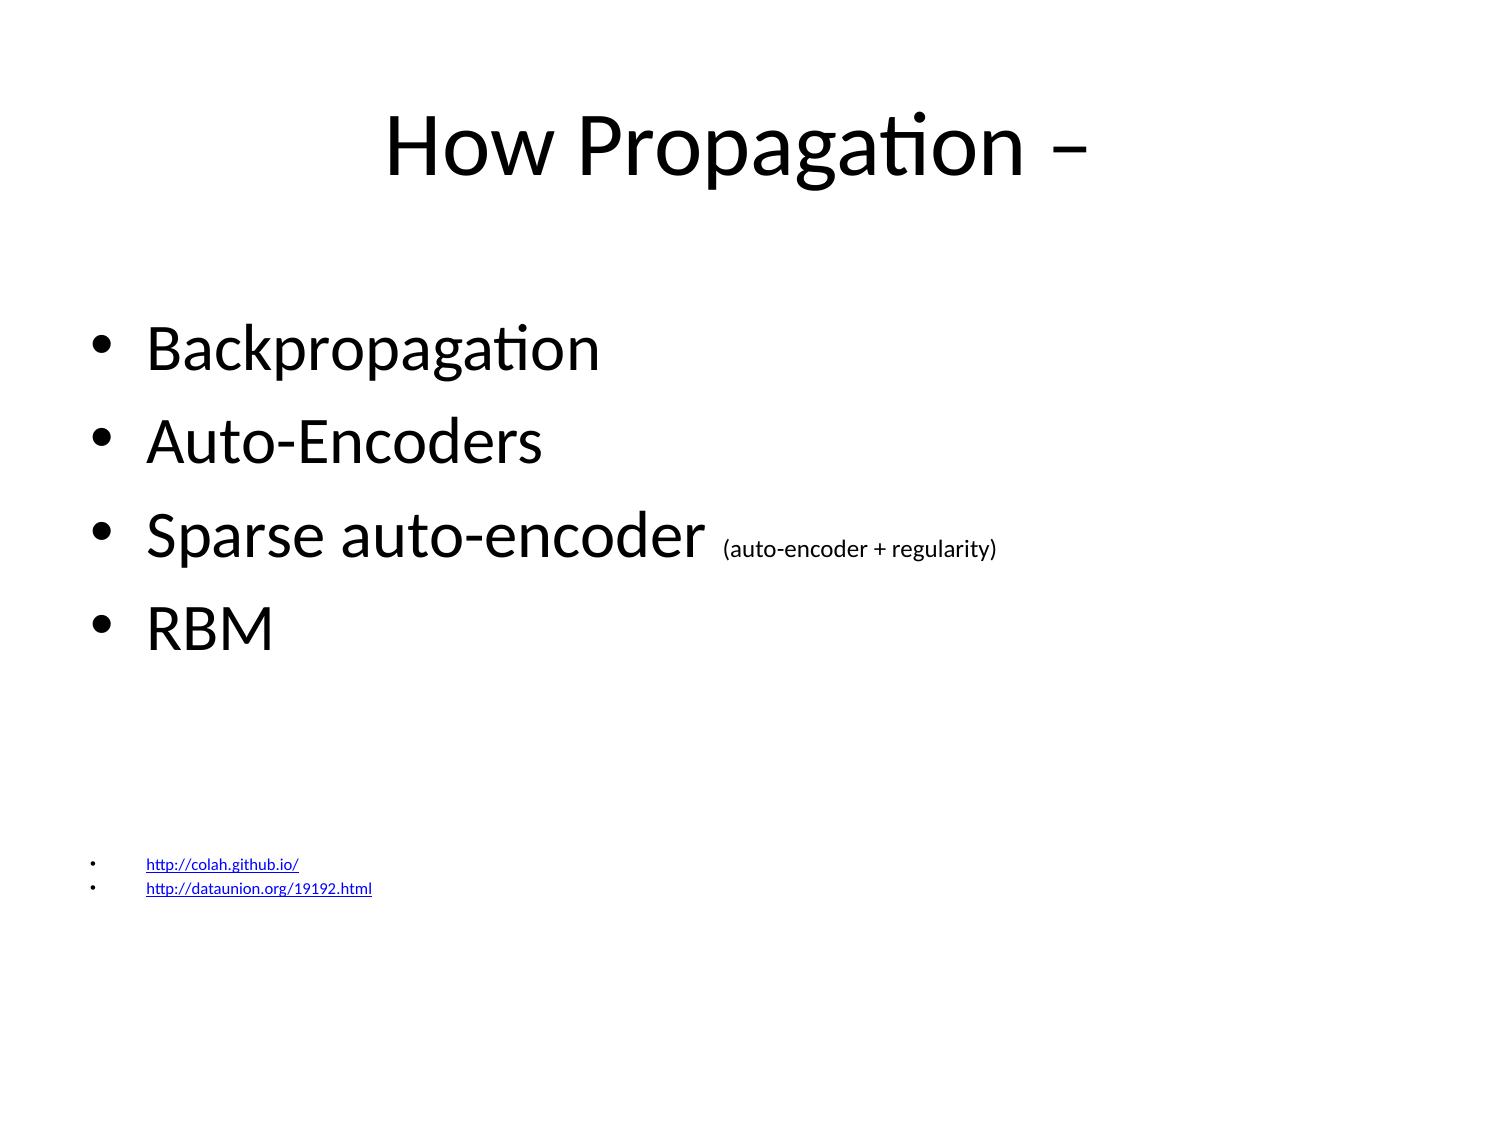

# How Propagation –

Backpropagation
Auto-Encoders
Sparse auto-encoder (auto-encoder + regularity)
RBM

http://colah.github.io/
http://dataunion.org/19192.html